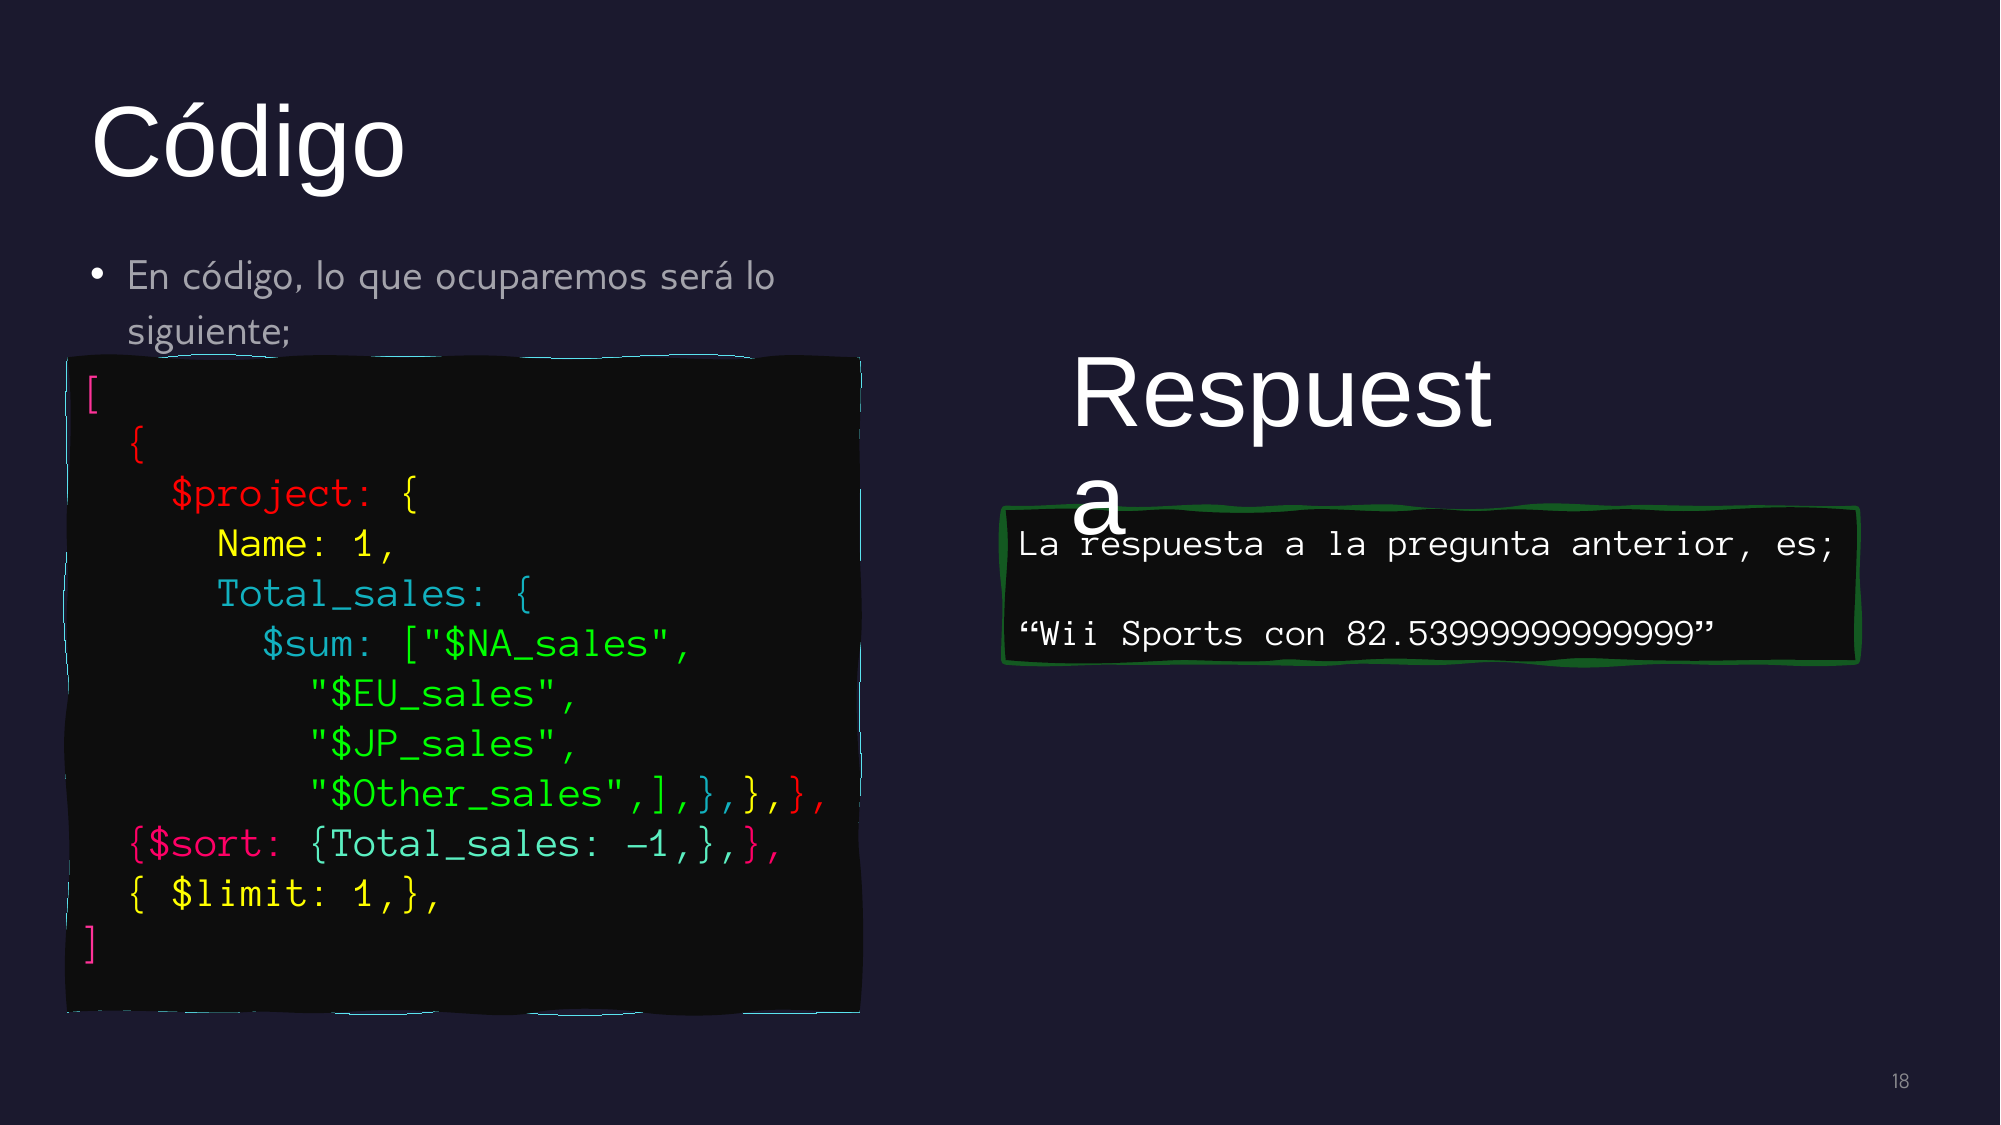

# Código
En código, lo que ocuparemos será lo siguiente;

Respuesta
[
  {
    $project: {
      Name: 1,
      Total_sales: {
        $sum: ["$NA_sales",
          "$EU_sales",
          "$JP_sales",
          "$Other_sales",],},},},
  {$sort: {Total_sales: -1,},},
  { $limit: 1,},
]

La respuesta a la pregunta anterior, es;

“Wii Sports con 82.53999999999999”
18